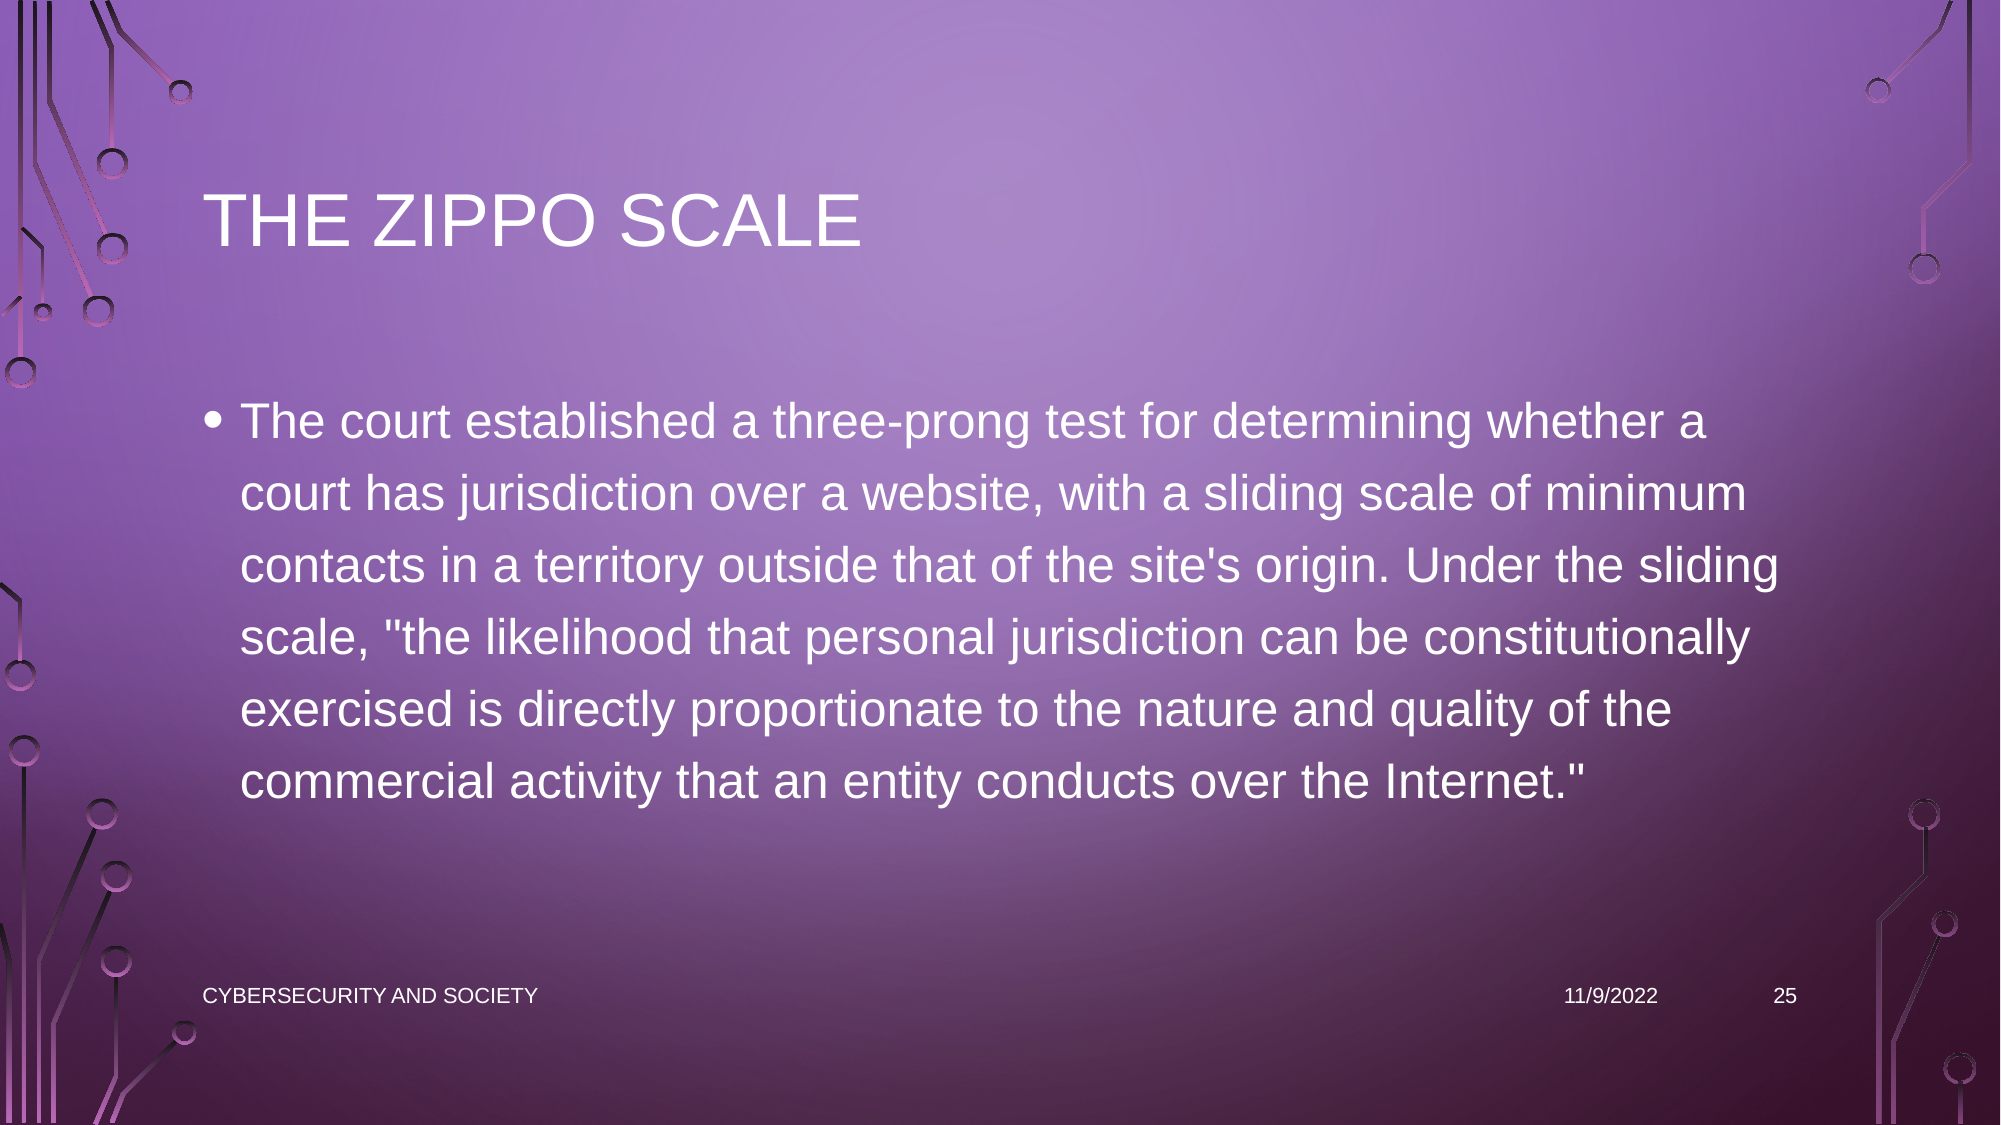

# The Zippo Scale
The court established a three-prong test for determining whether a court has jurisdiction over a website, with a sliding scale of minimum contacts in a territory outside that of the site's origin. Under the sliding scale, "the likelihood that personal jurisdiction can be constitutionally exercised is directly proportionate to the nature and quality of the commercial activity that an entity conducts over the Internet."
25
Cybersecurity and Society
11/9/2022